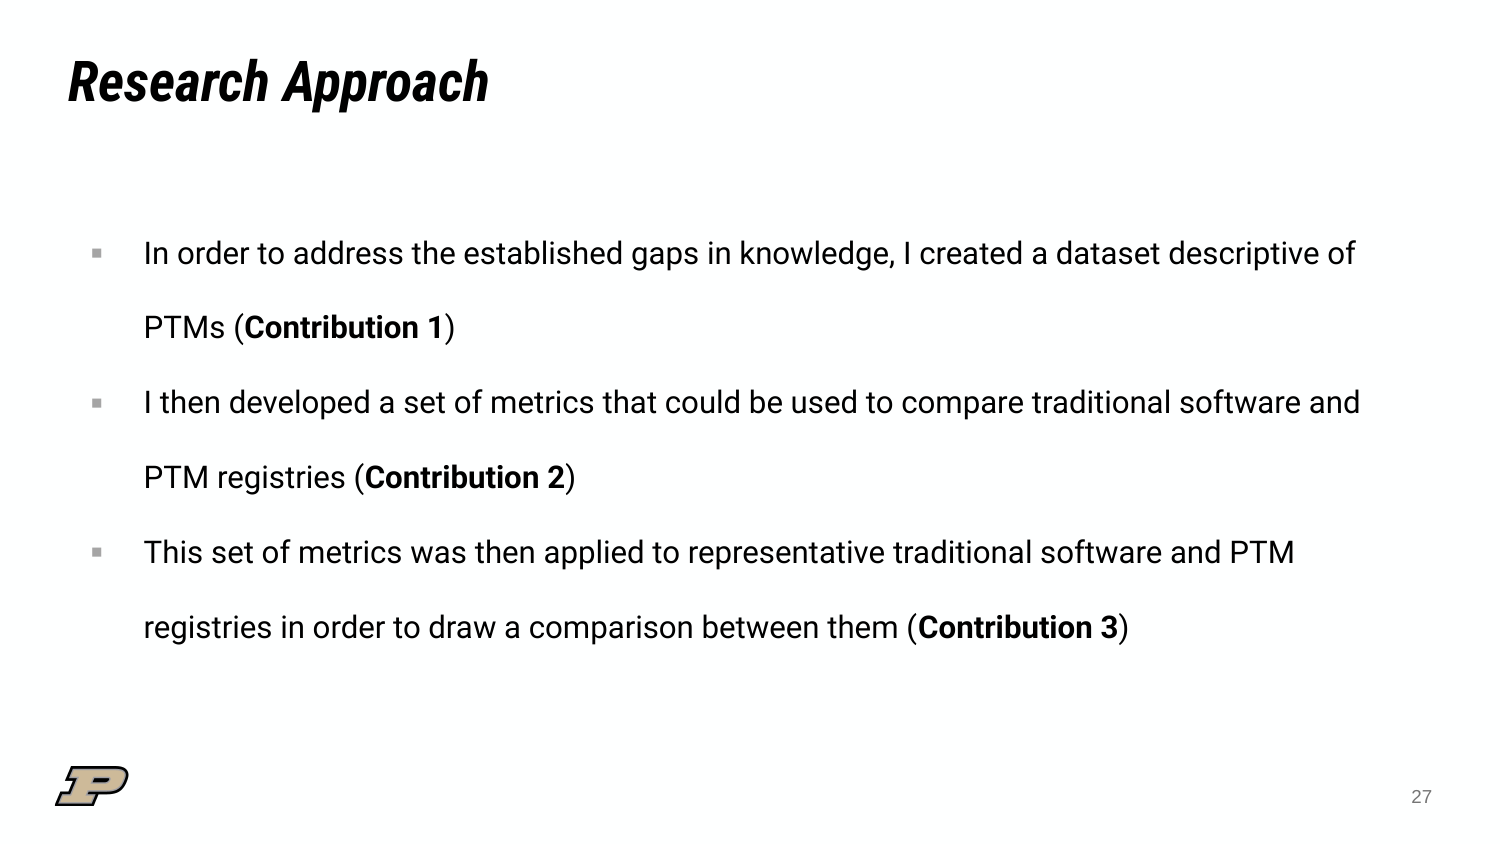

# Research Approach

In order to address the established gaps in knowledge, I created a dataset descriptive of PTMs (Contribution 1)
I then developed a set of metrics that could be used to compare traditional software and PTM registries (Contribution 2)
This set of metrics was then applied to representative traditional software and PTM registries in order to draw a comparison between them (Contribution 3)

27